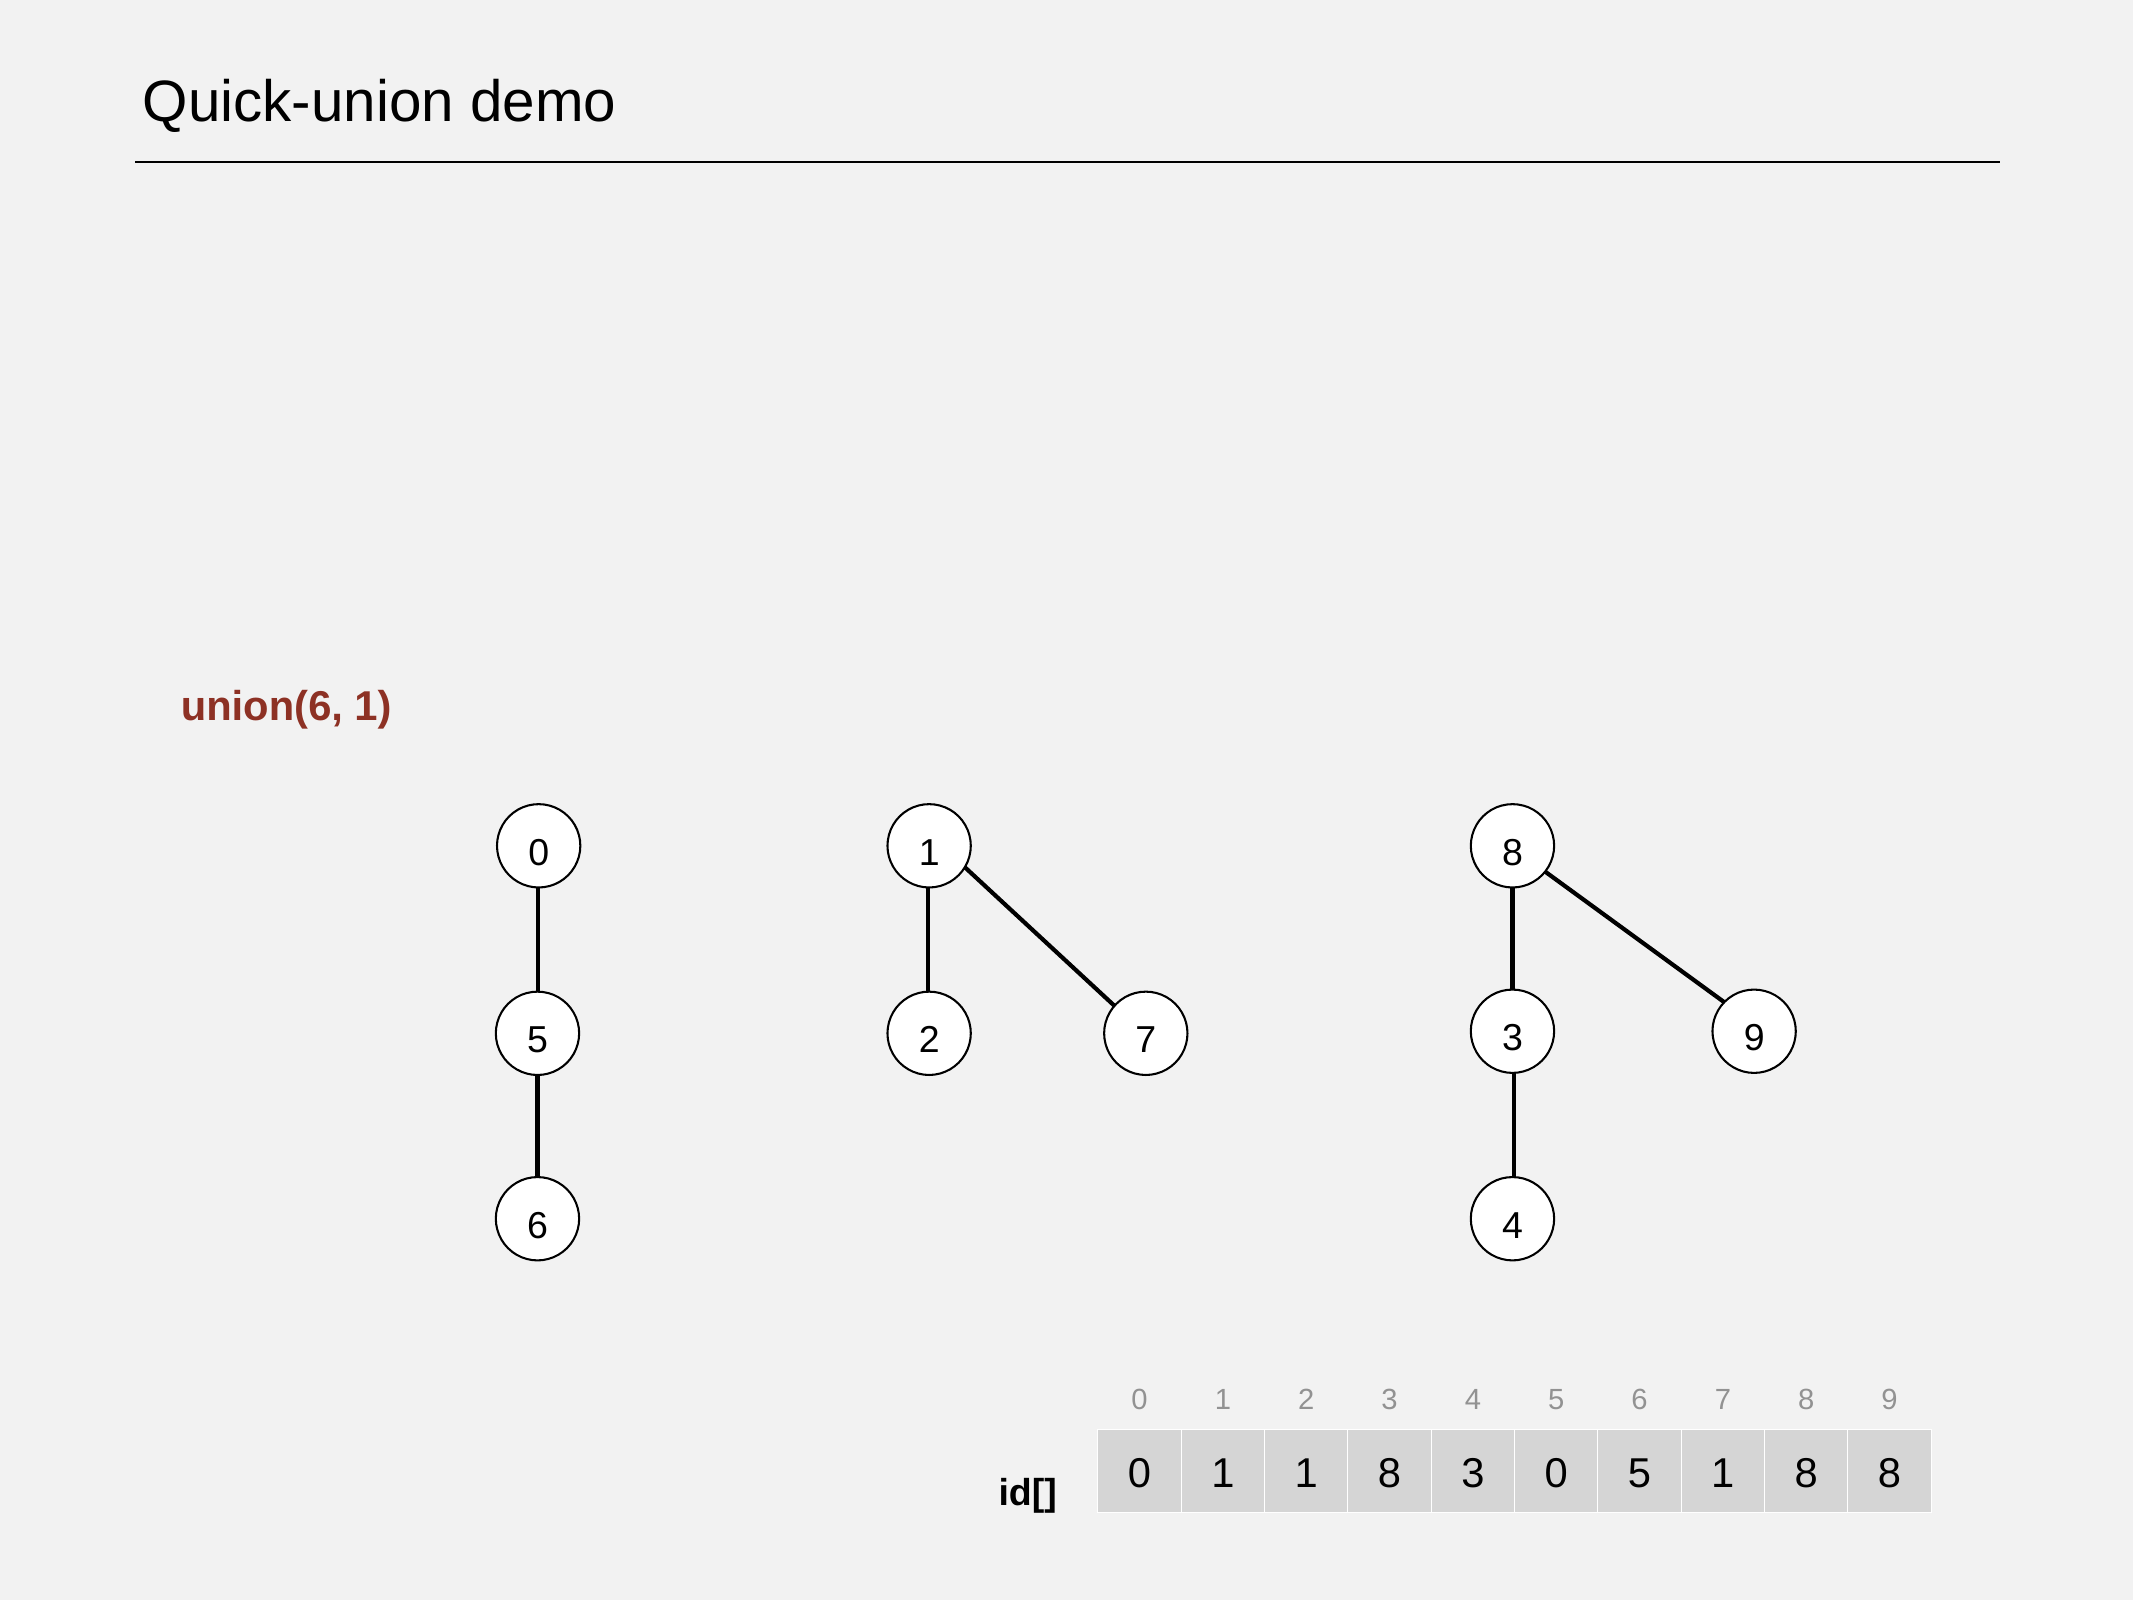

# Quick-union demo
union(6, 1)
0
1
8

3
9
5
2
7

6
4
0
1
2
3
4
5
6
7
8
9
0
1
1
8
3
0
5
1
8
8
id[]